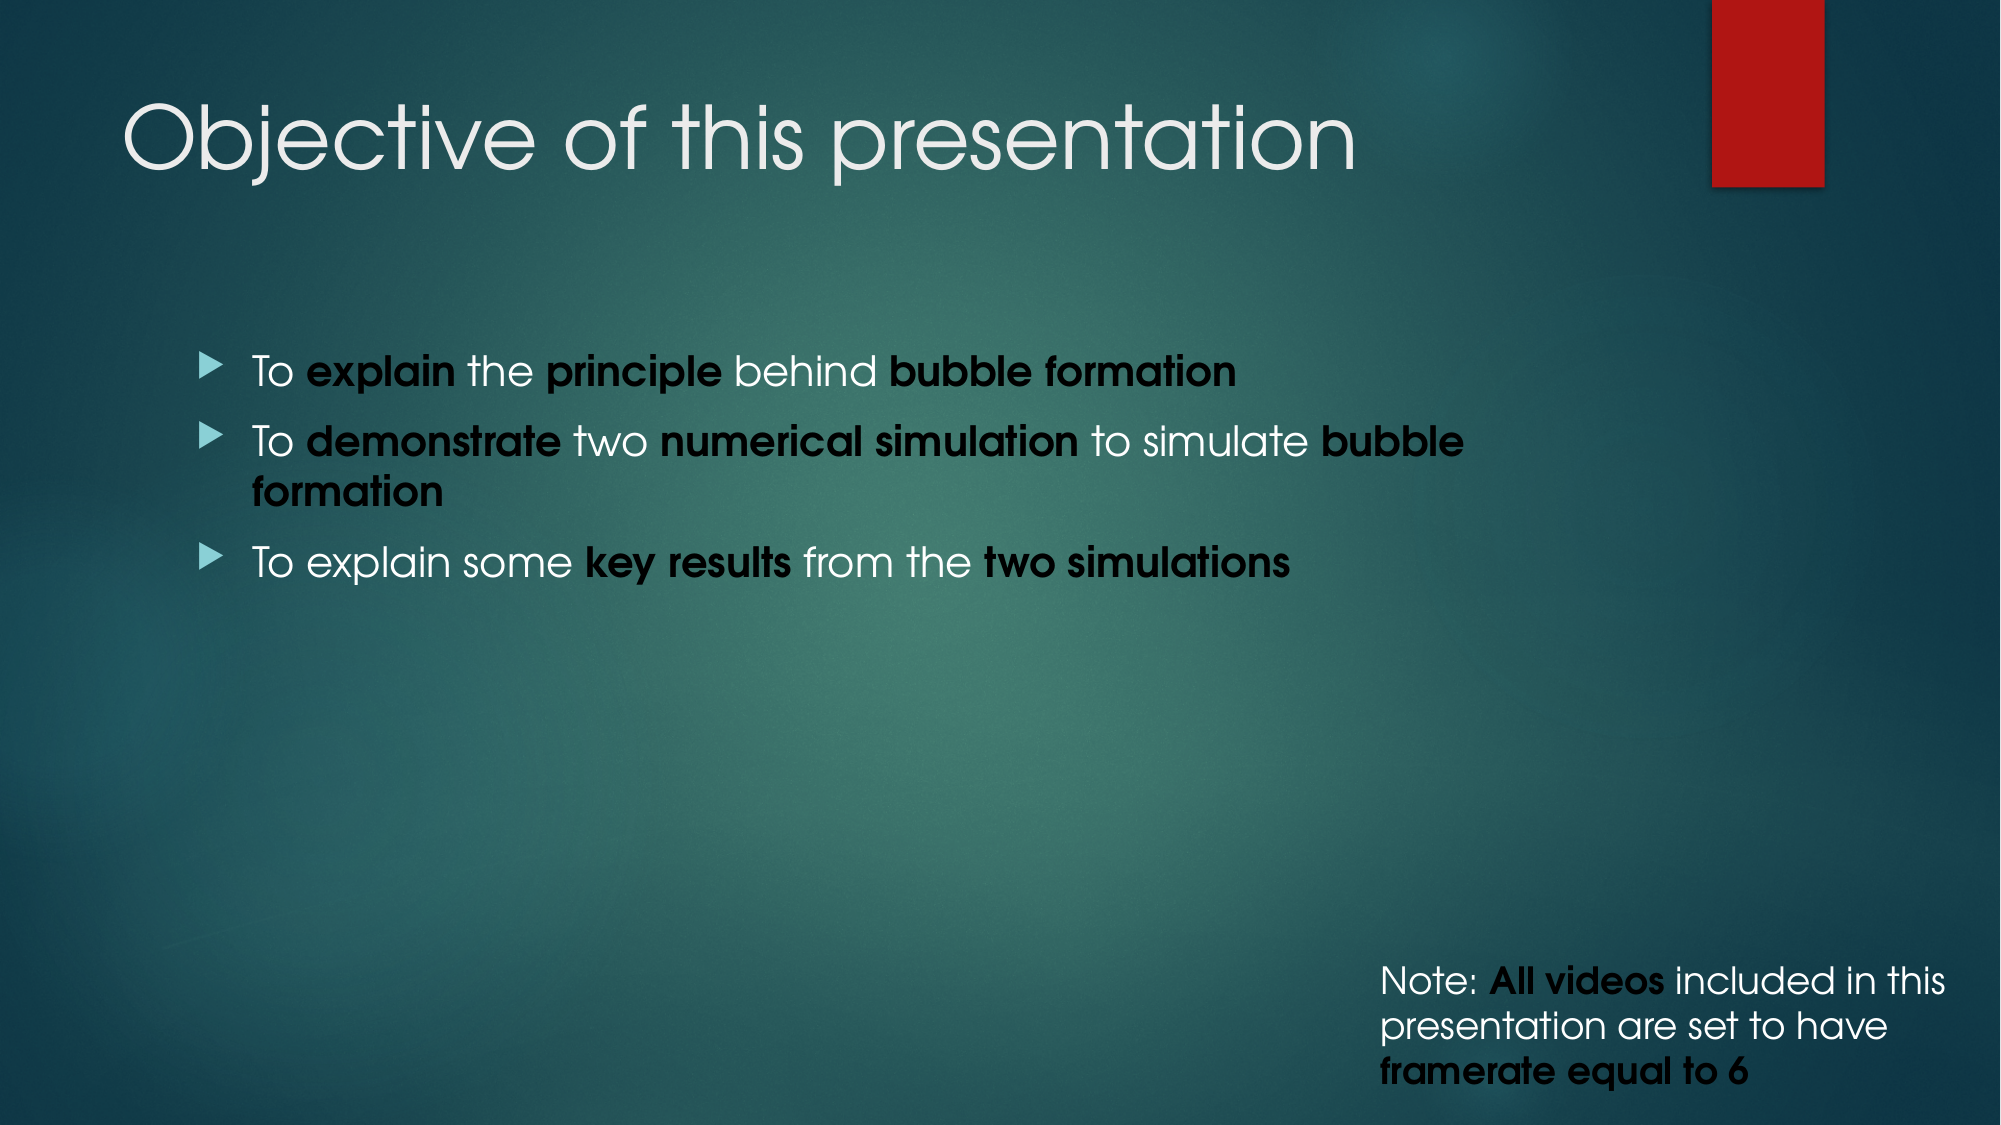

# Objective of this presentation
To explain the principle behind bubble formation
To demonstrate two numerical simulation to simulate bubble formation
To explain some key results from the two simulations
Note: All videos included in this presentation are set to have framerate equal to 6